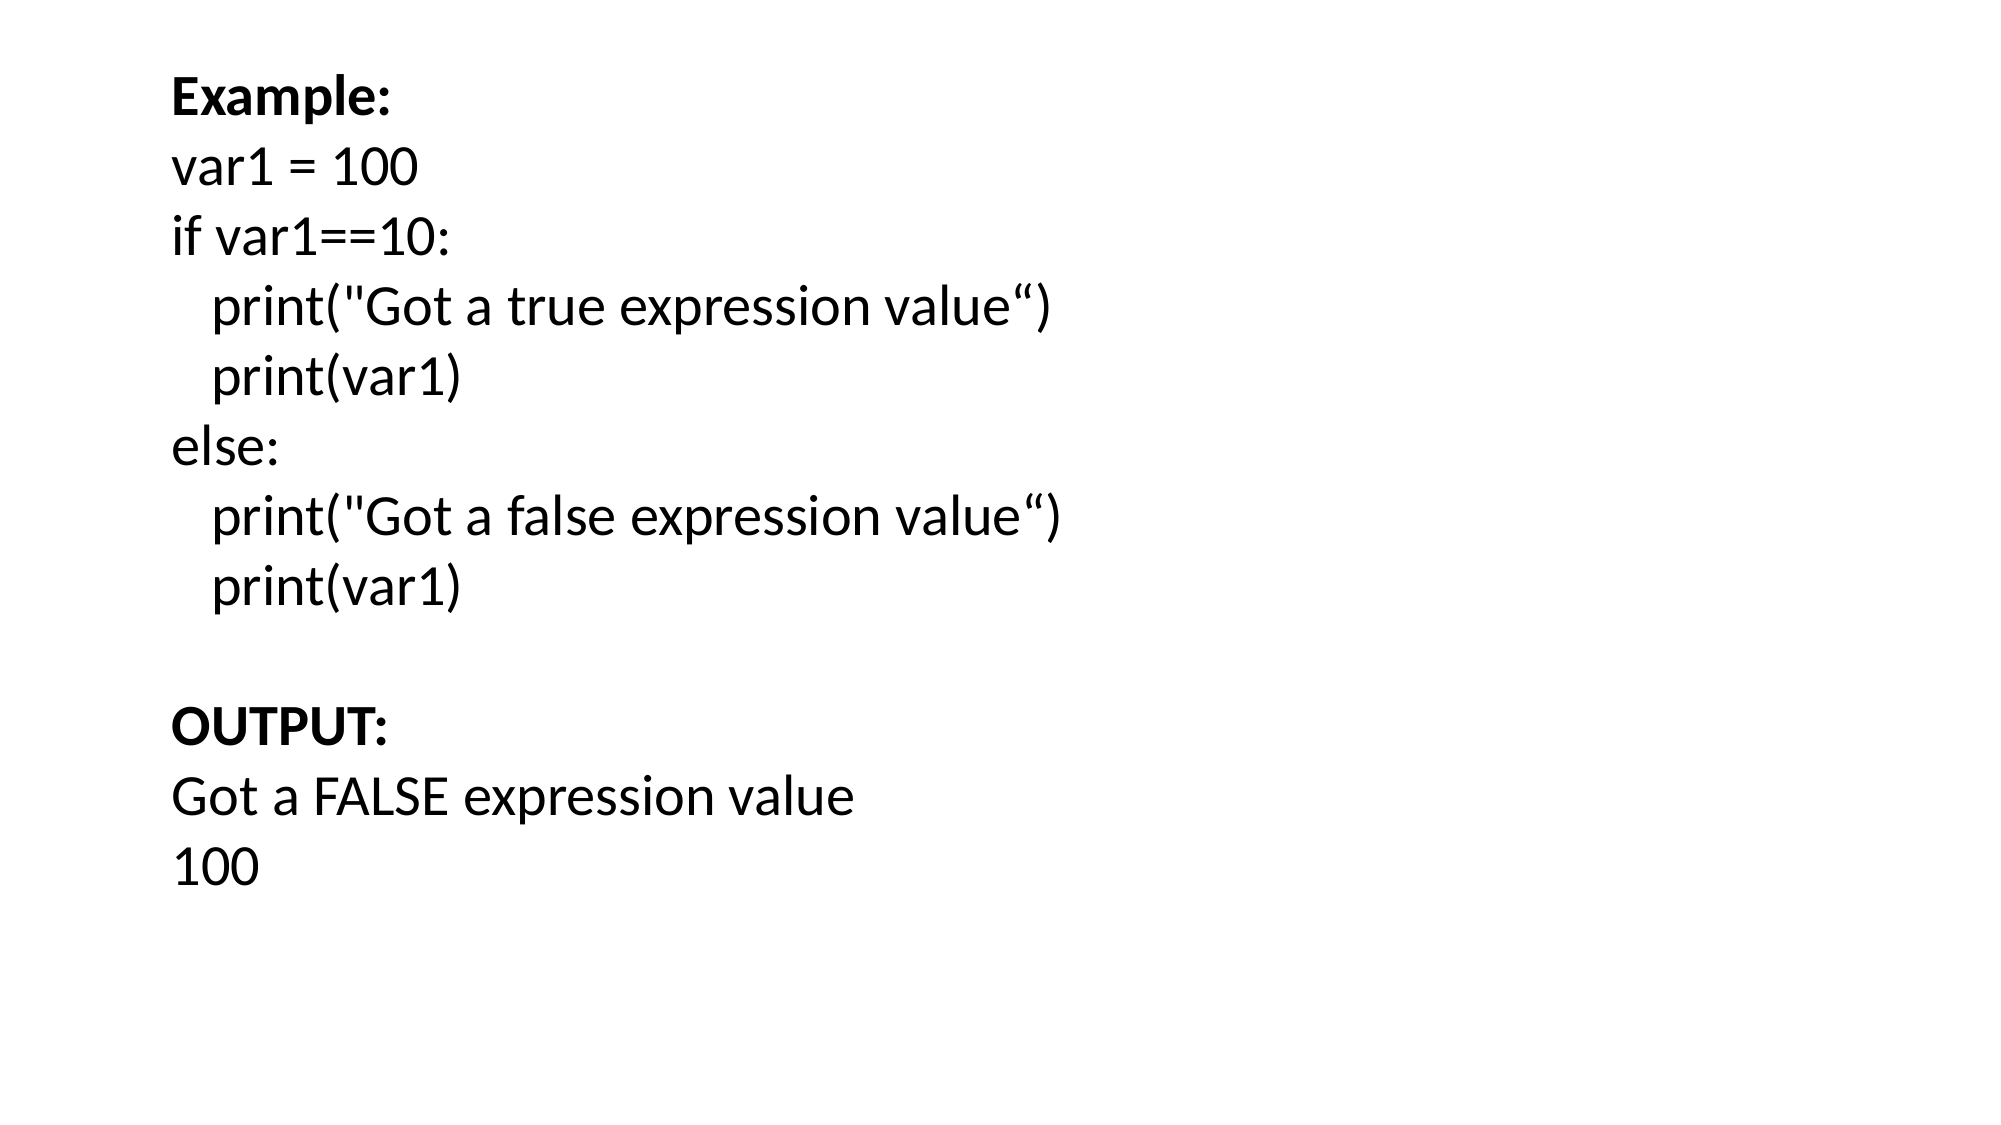

Example:
var1 = 100
if var1==10:
   print("Got a true expression value“)
   print(var1)
else:
   print("Got a false expression value“)
   print(var1)

OUTPUT:
Got a FALSE expression value
100